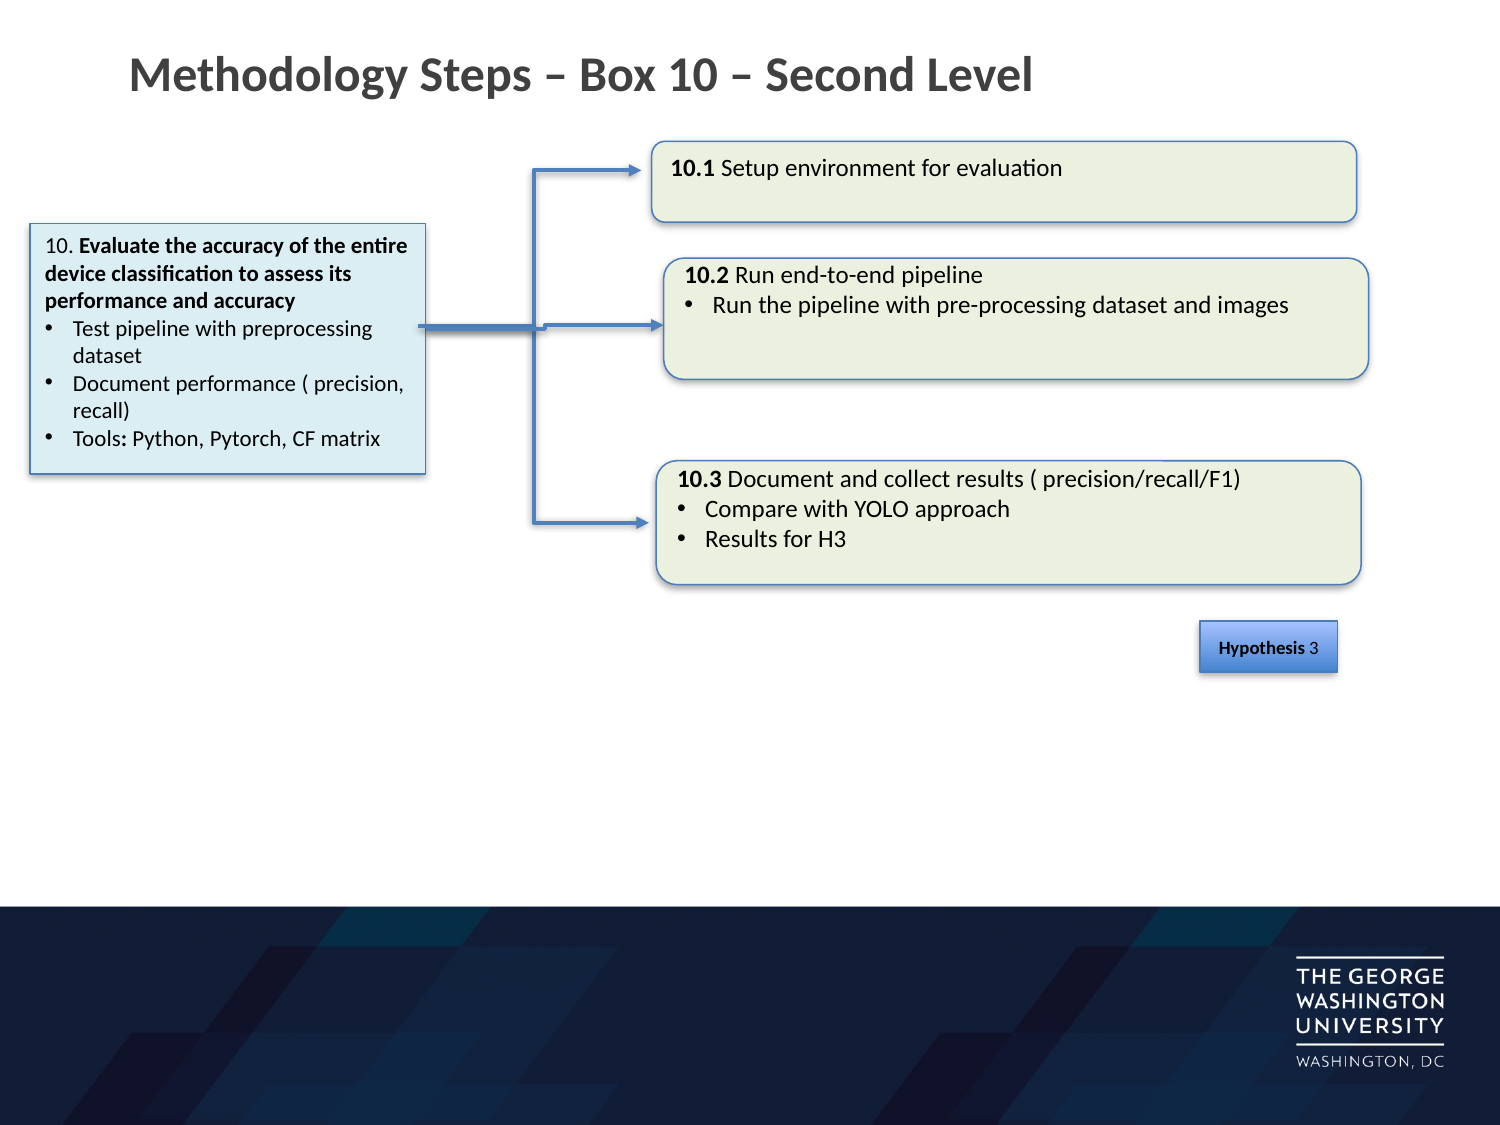

Methodology Steps – Box 10 – Second Level
10.1 Setup environment for evaluation

10. Evaluate the accuracy of the entire device classification to assess its performance and accuracy
Test pipeline with preprocessing dataset
Document performance ( precision, recall)
Tools: Python, Pytorch, CF matrix
10.2 Run end-to-end pipeline
Run the pipeline with pre-processing dataset and images

10.3 Document and collect results ( precision/recall/F1)
Compare with YOLO approach
Results for H3

Hypothesis 3